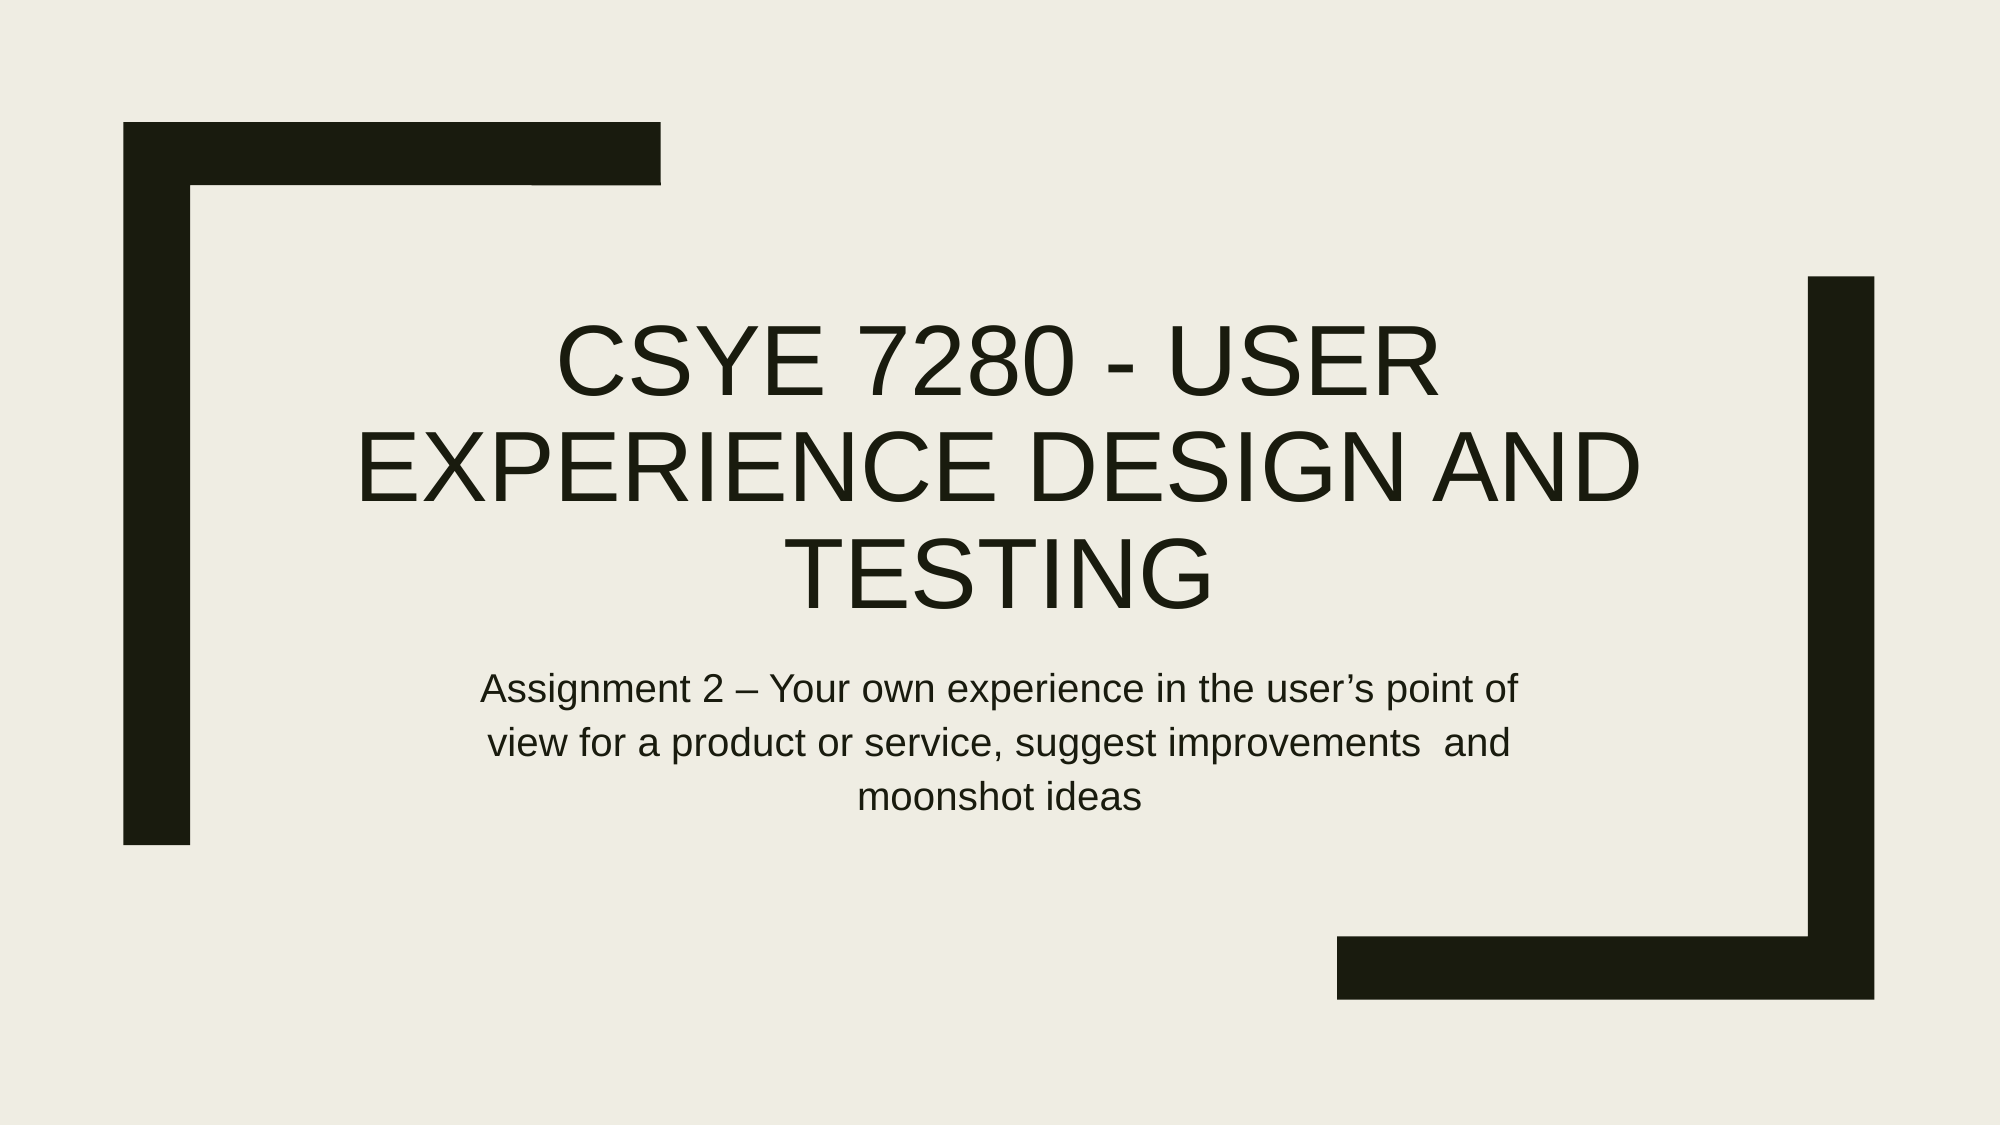

# Csye 7280 - User experience design and testing
Assignment 2 – Your own experience in the user’s point of view for a product or service, suggest improvements  and moonshot ideas